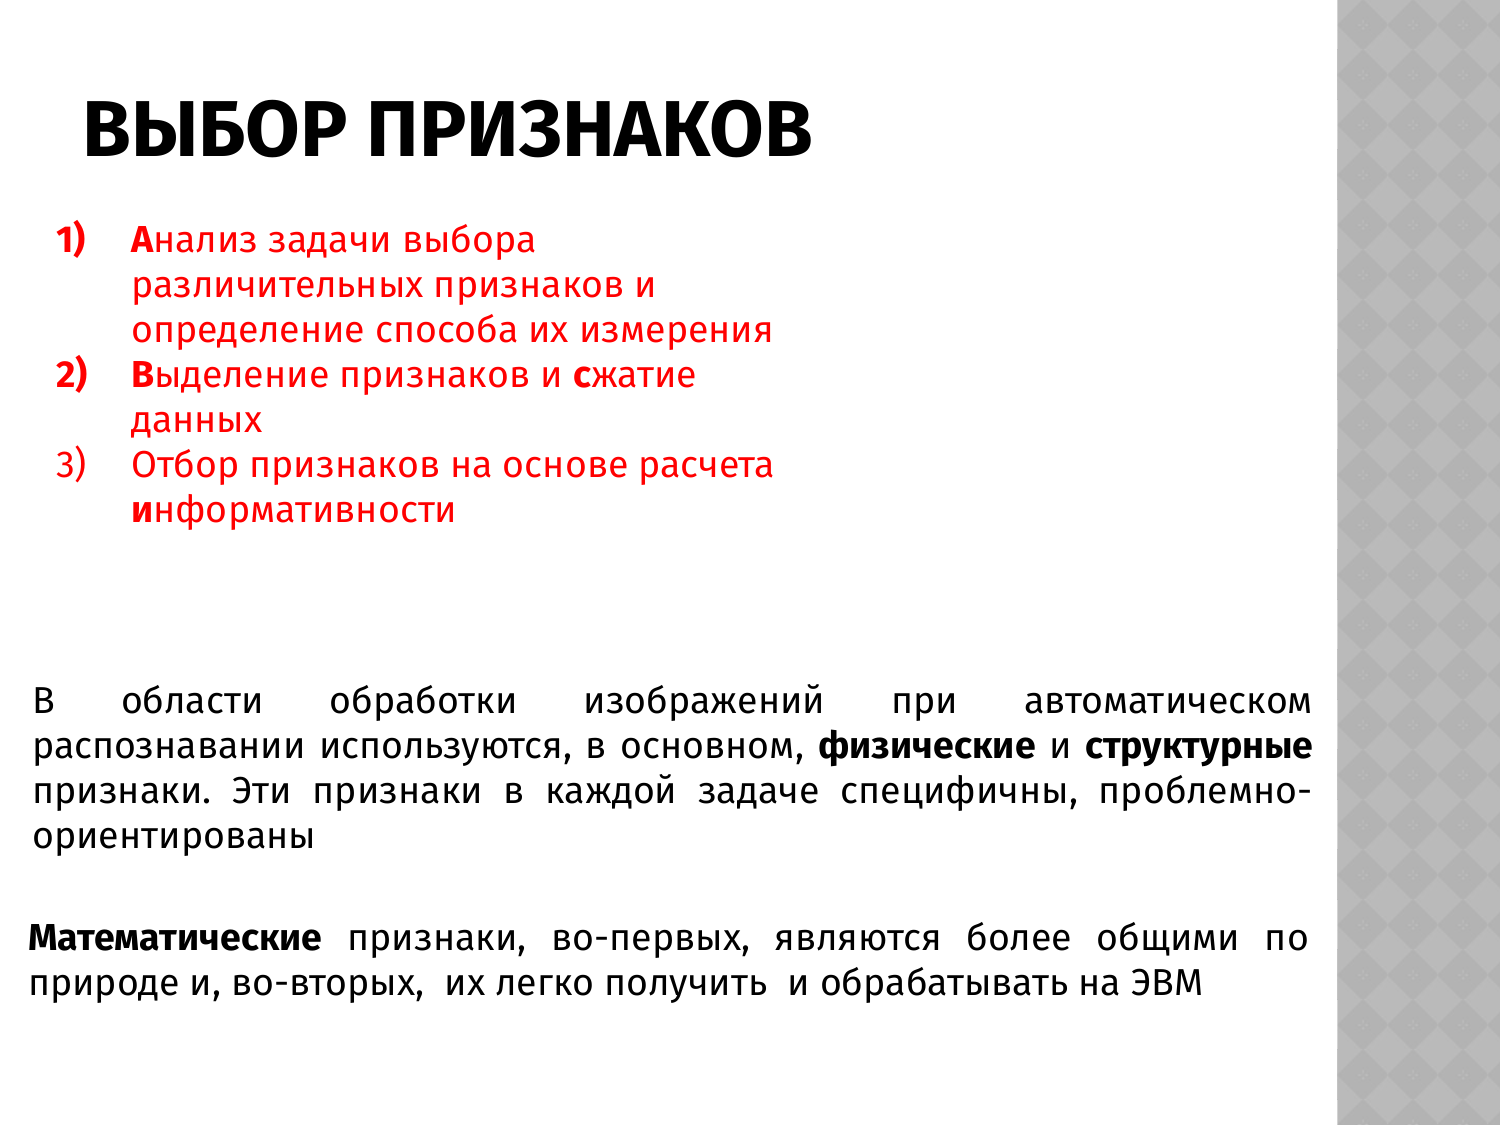

# Выбор признаков
Анализ задачи выбора различительных признаков и определение способа их измерения
Выделение признаков и сжатие данных
Отбор признаков на основе расчета информативности
В области обработки изображений при автоматическом распознавании используются, в основном, физические и структурные признаки. Эти признаки в каждой задаче специфичны, проблемно-ориентированы
Математические признаки, во-первых, являются более общими по природе и, во-вторых,  их легко получить  и обрабатывать на ЭВМ